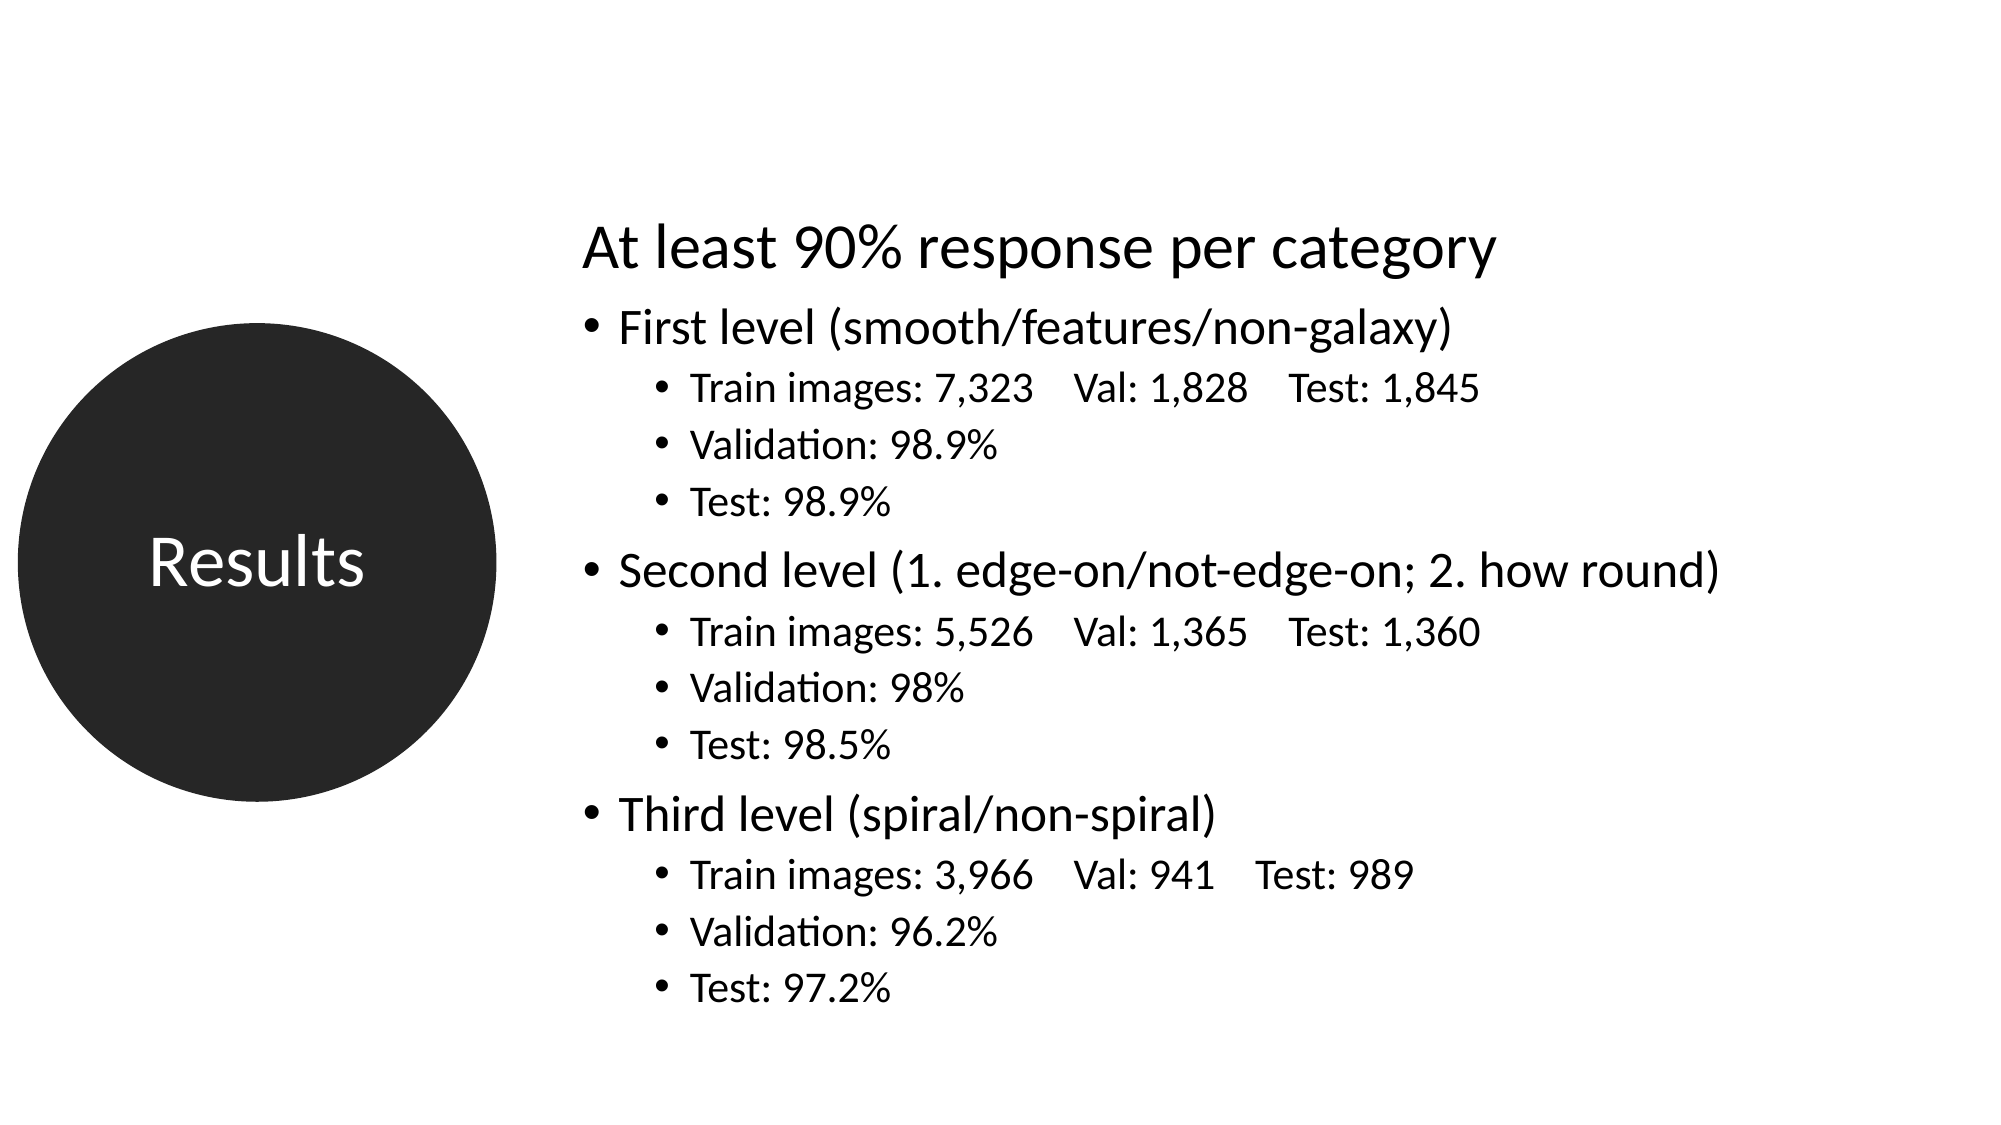

At least 90% response per category
First level (smooth/features/non-galaxy)
Train images: 7,323    Val: 1,828    Test: 1,845
Validation: 98.9%
Test: 98.9%
Second level (1. edge-on/not-edge-on; 2. how round)
Train images: 5,526    Val: 1,365    Test: 1,360
Validation: 98%
Test: 98.5%
Third level (spiral/non-spiral)
Train images: 3,966    Val: 941    Test: 989
Validation: 96.2%
Test: 97.2%

Results